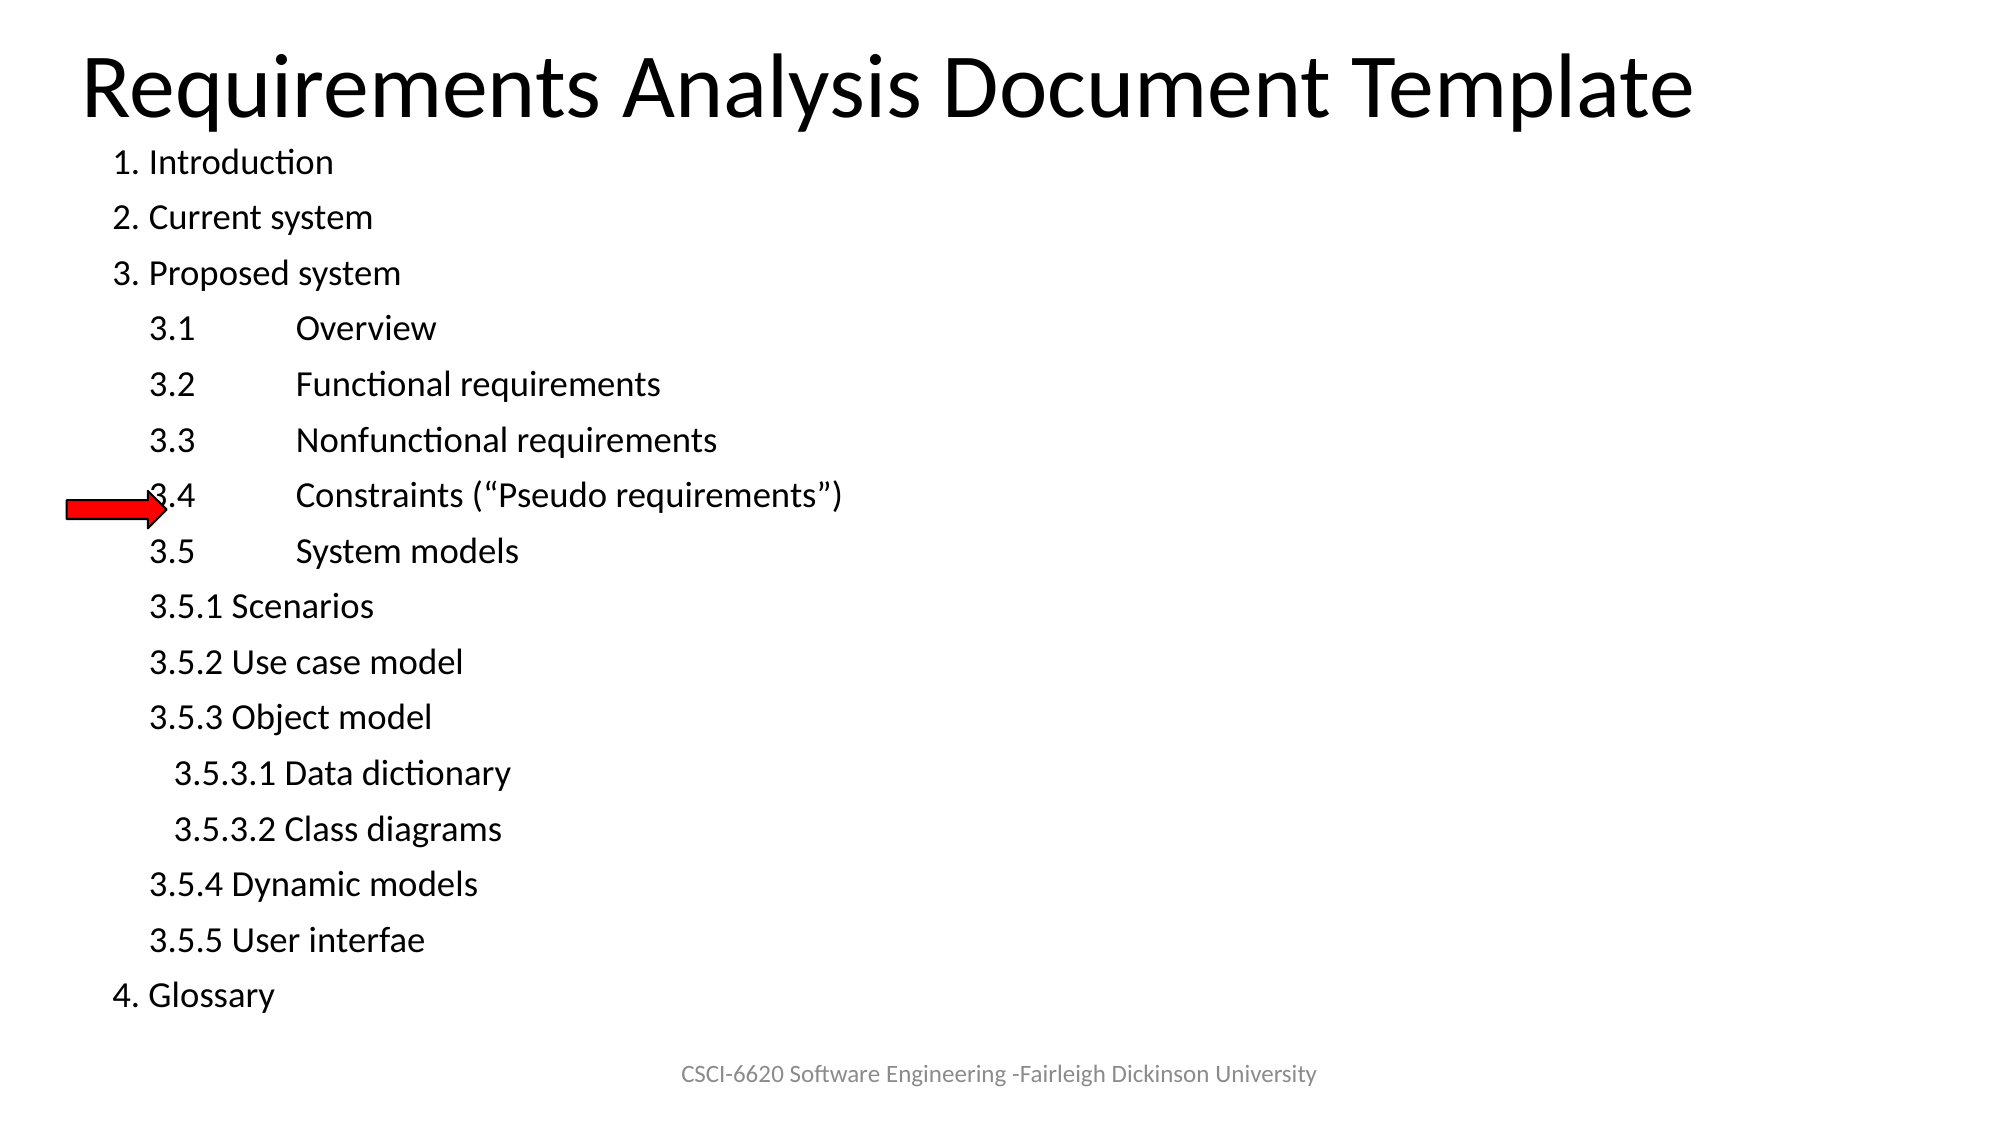

# Requirements Analysis Document Template
1.	Introduction
2.	Current system
3.	Proposed system
	3.1	Overview
	3.2	Functional requirements
	3.3	Nonfunctional requirements
	3.4	Constraints (“Pseudo requirements”)
	3.5	System models
		3.5.1 Scenarios
		3.5.2 Use case model
		3.5.3 Object model
		   3.5.3.1 Data dictionary
		   3.5.3.2 Class diagrams
		3.5.4 Dynamic models
		3.5.5 User interfae
4. Glossary

CSCI-6620 Software Engineering -Fairleigh Dickinson University